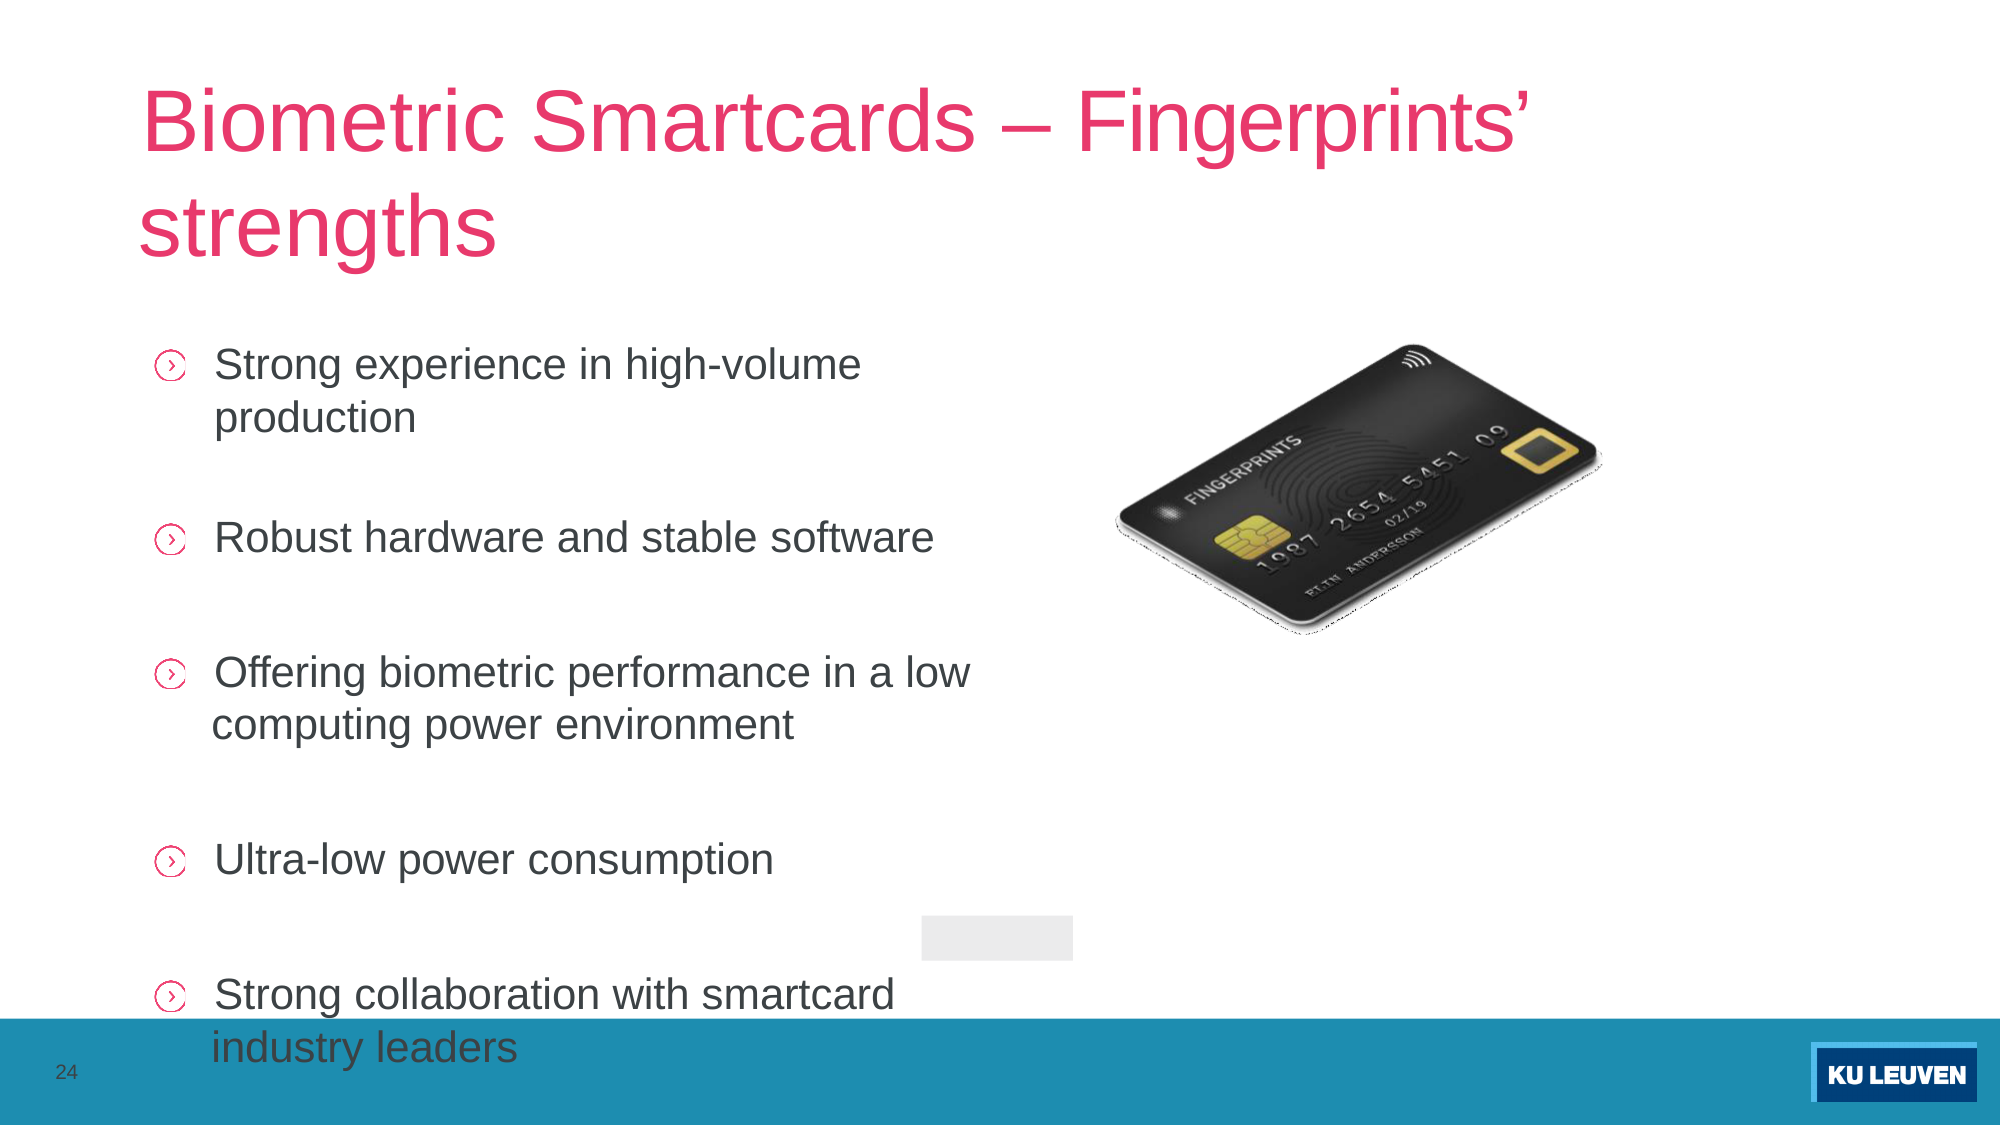

# Biometric Smartcards – Fingerprints’  strengths

Strong experience in high-volume
production

Robust hardware and stable software

Offering biometric performance in a low  computing power environment

Ultra-low power consumption

Strong collaboration with smartcard  industry leaders

24